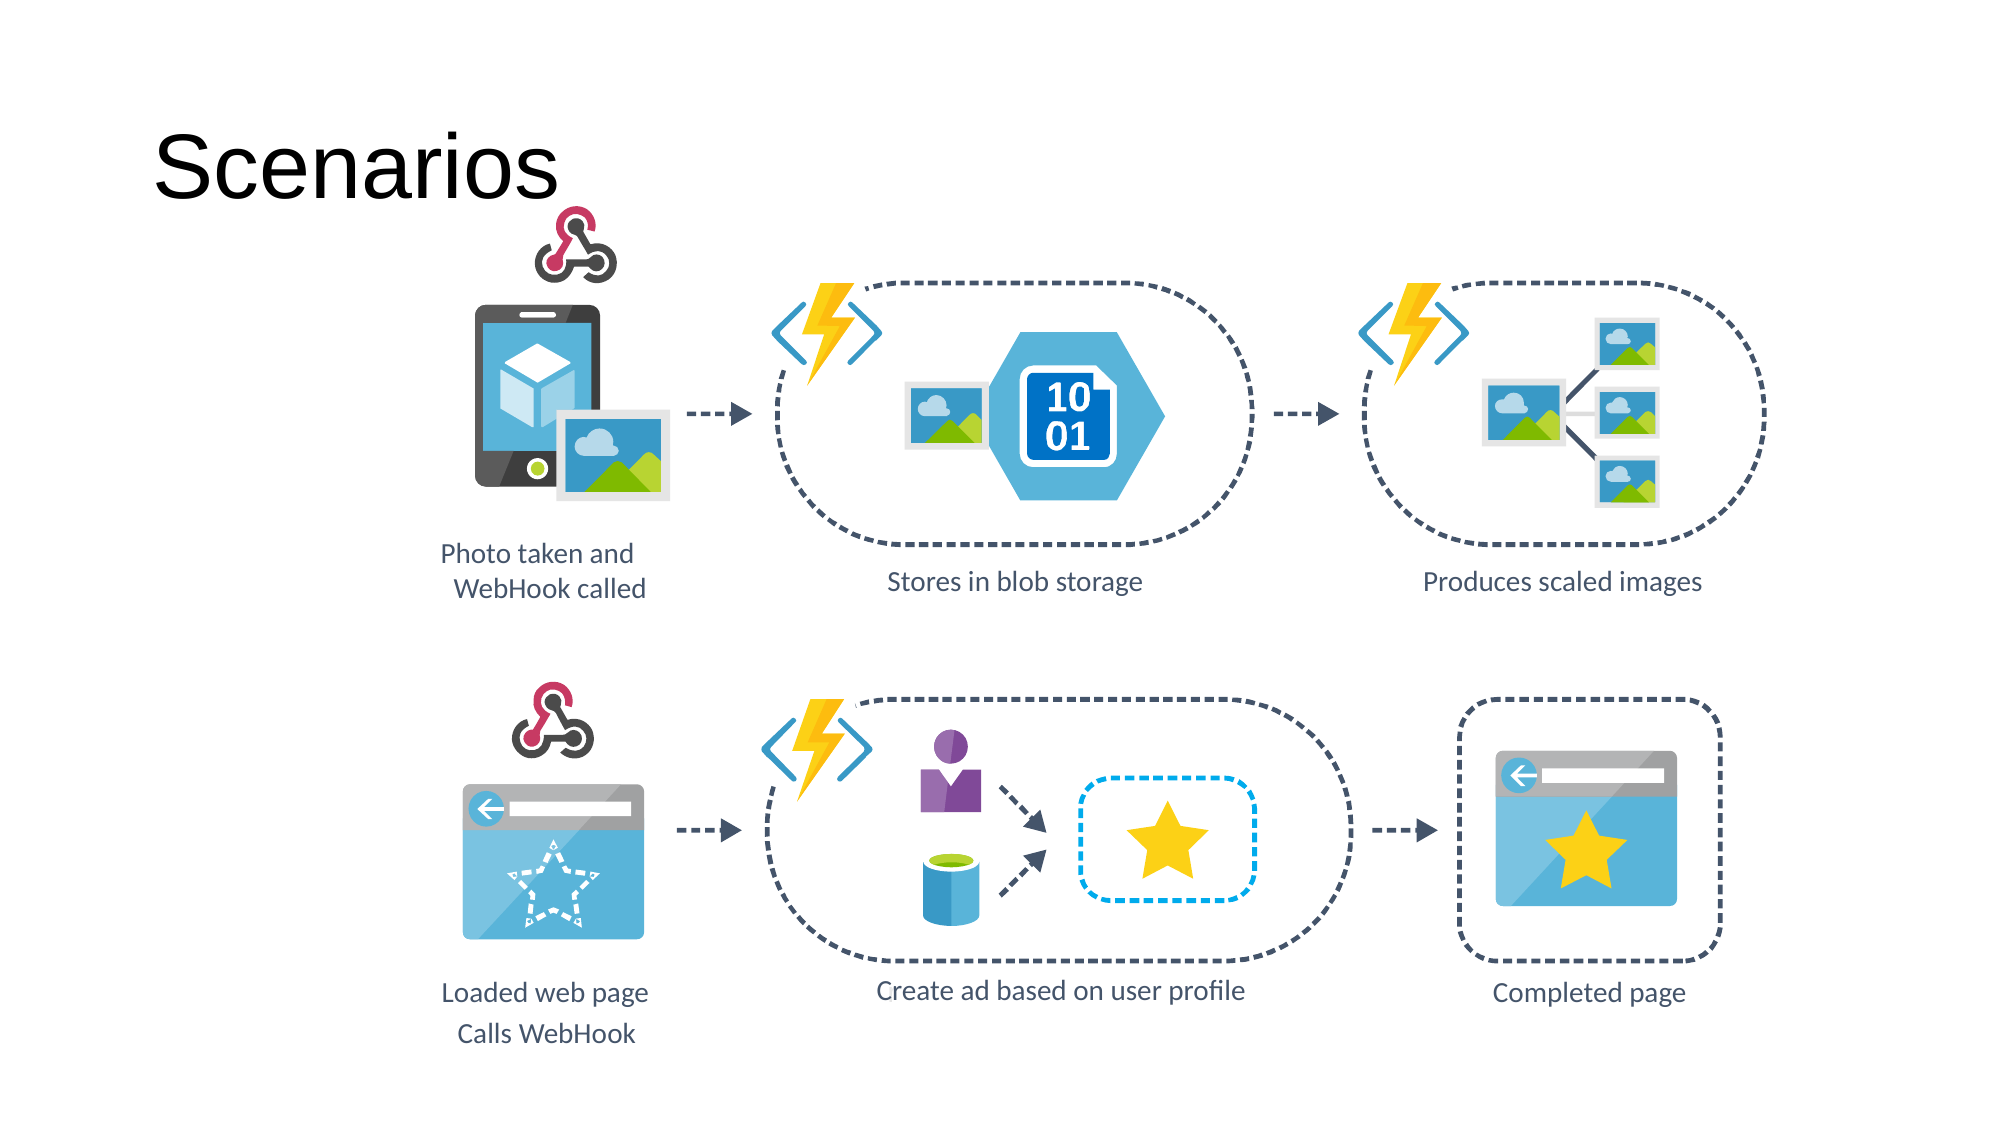

# Scenarios

Photo taken and
WebHook called

Produces scaled images

Stores in blob storage

Loaded web page
Calls WebHook

Completed page

Create ad based on user profile
r